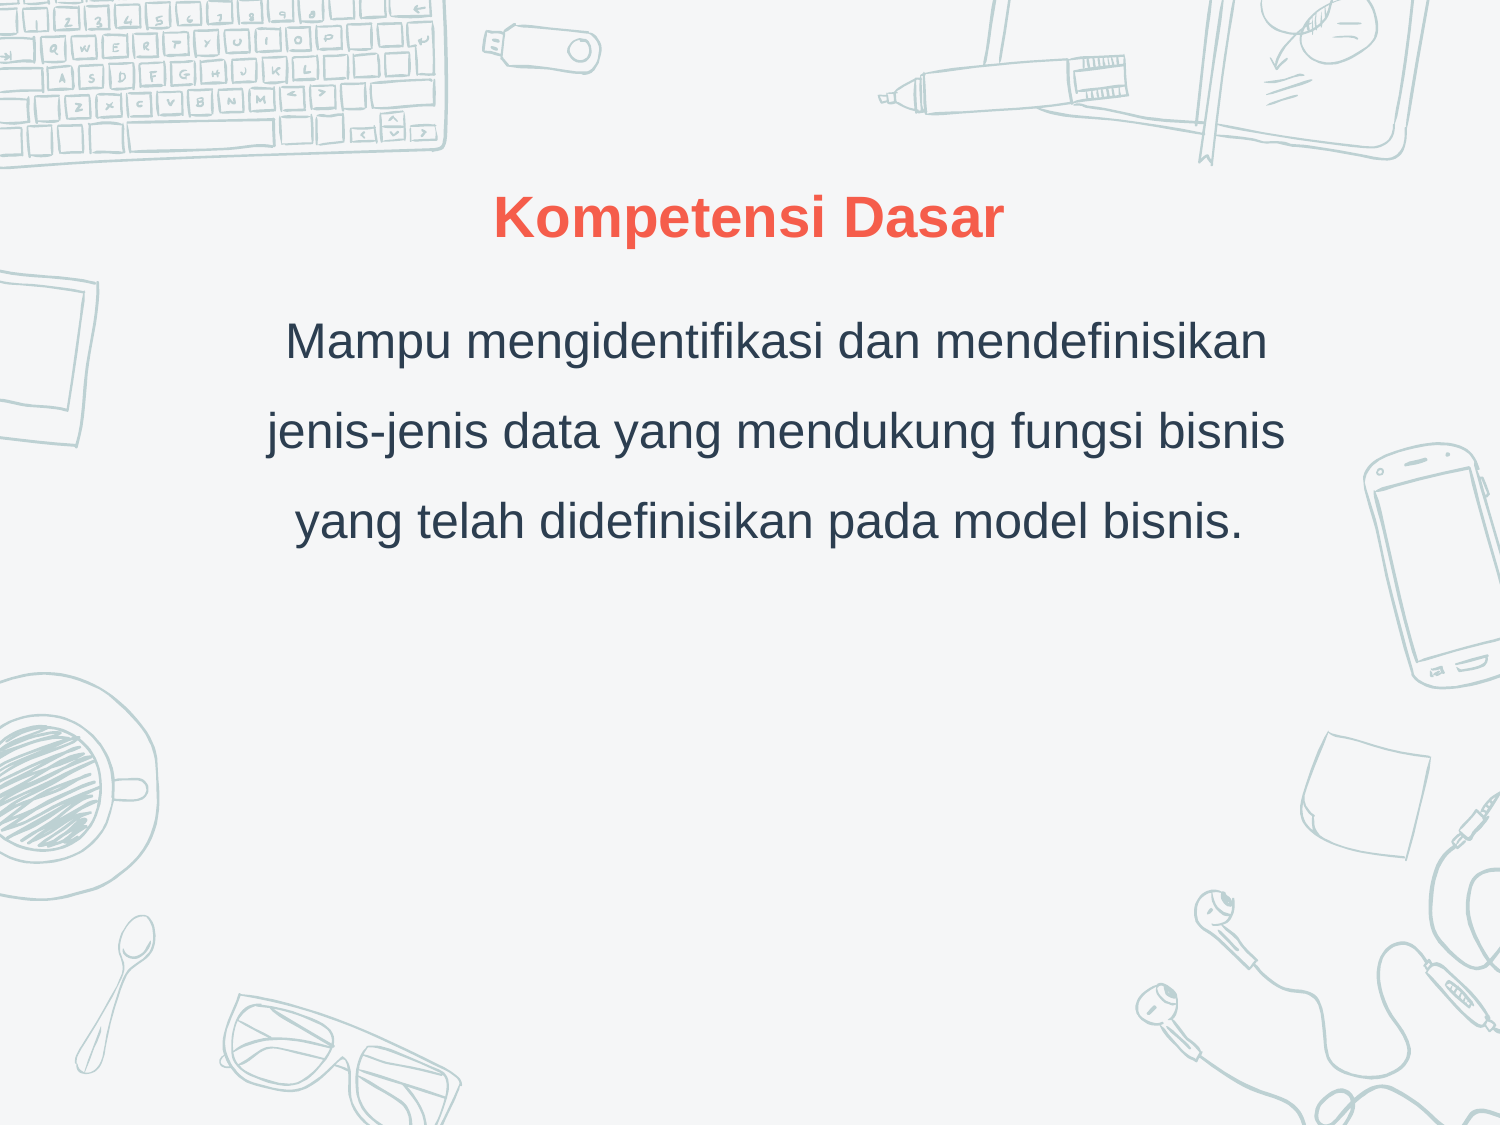

# Kompetensi Dasar
Mampu mengidentifikasi dan mendefinisikan jenis-jenis data yang mendukung fungsi bisnis yang telah didefinisikan pada model bisnis.